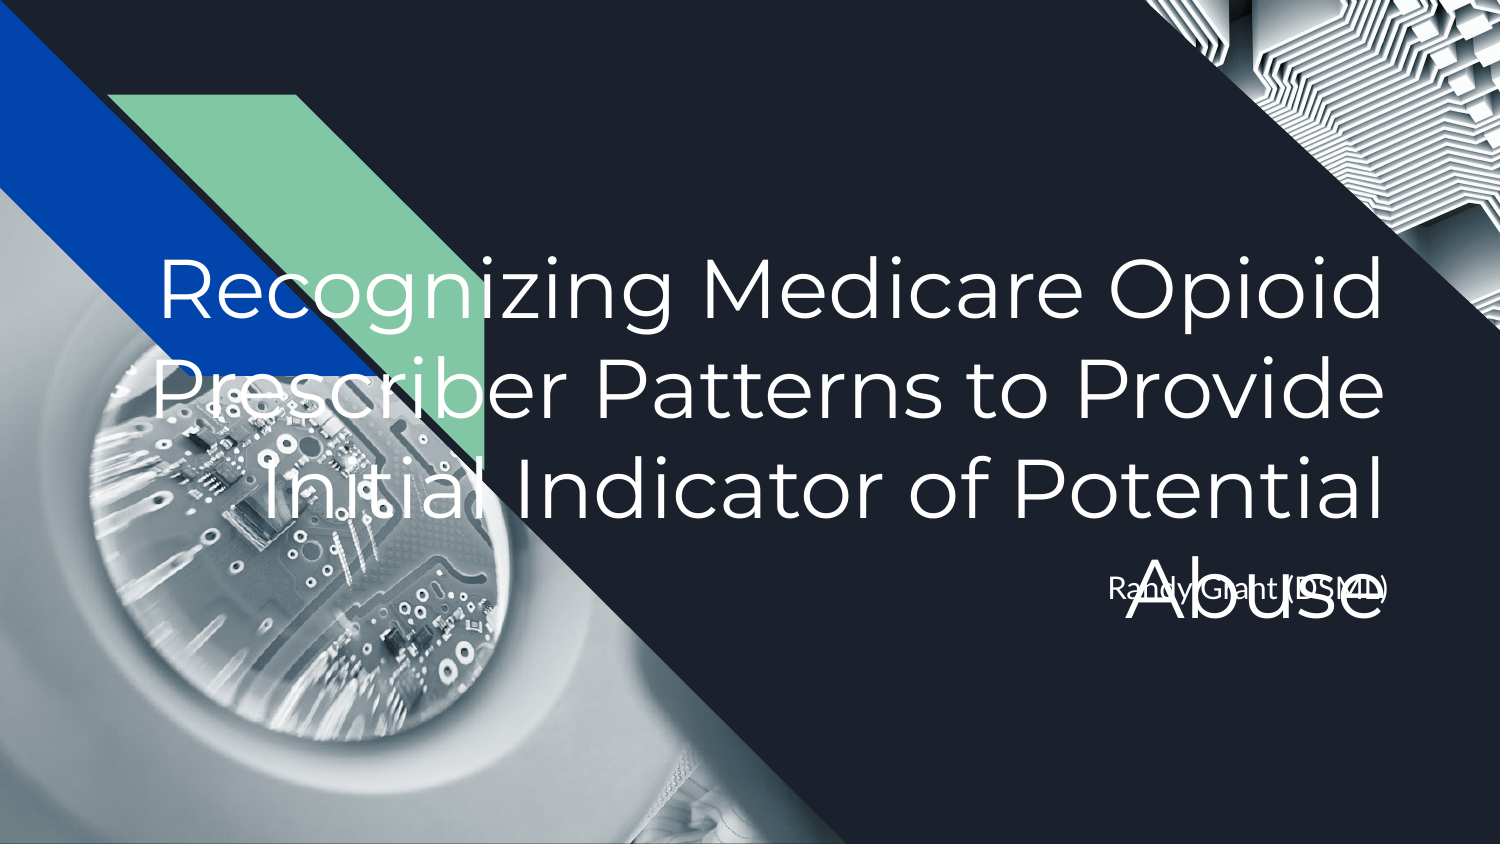

# Recognizing Medicare Opioid Prescriber Patterns to Provide Initial Indicator of Potential Abuse
Randy Grant (DSML)